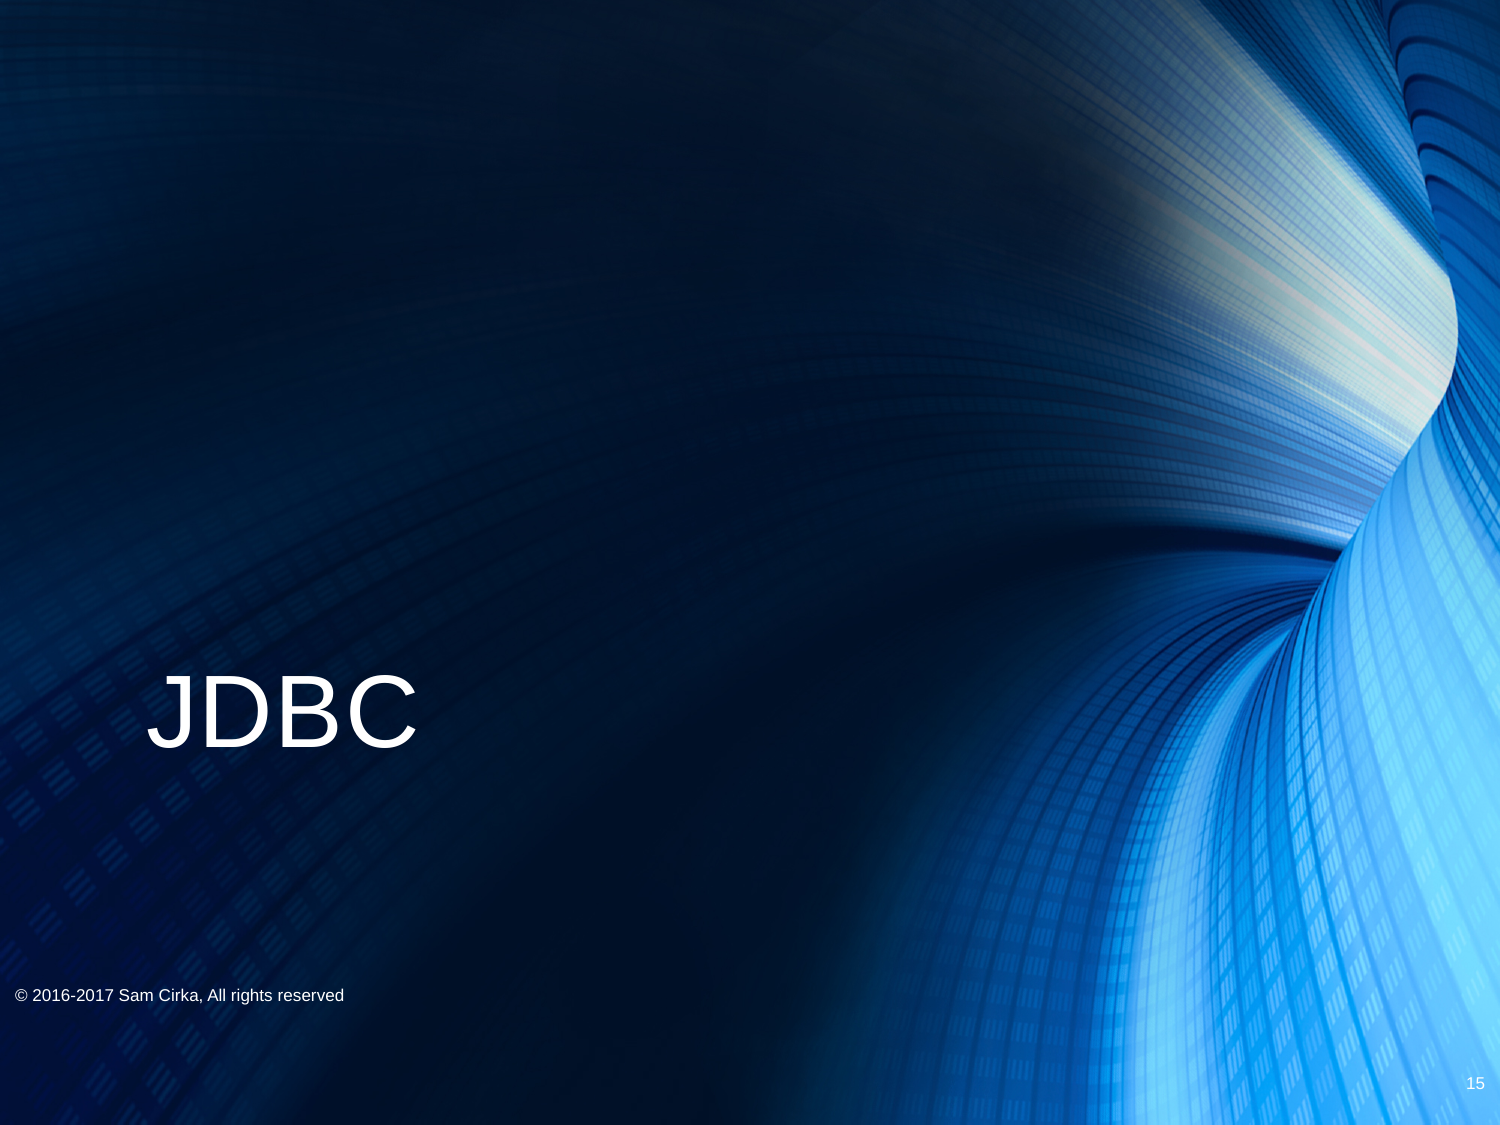

# JDBC

© 2016-2017 Sam Cirka, All rights reserved
15